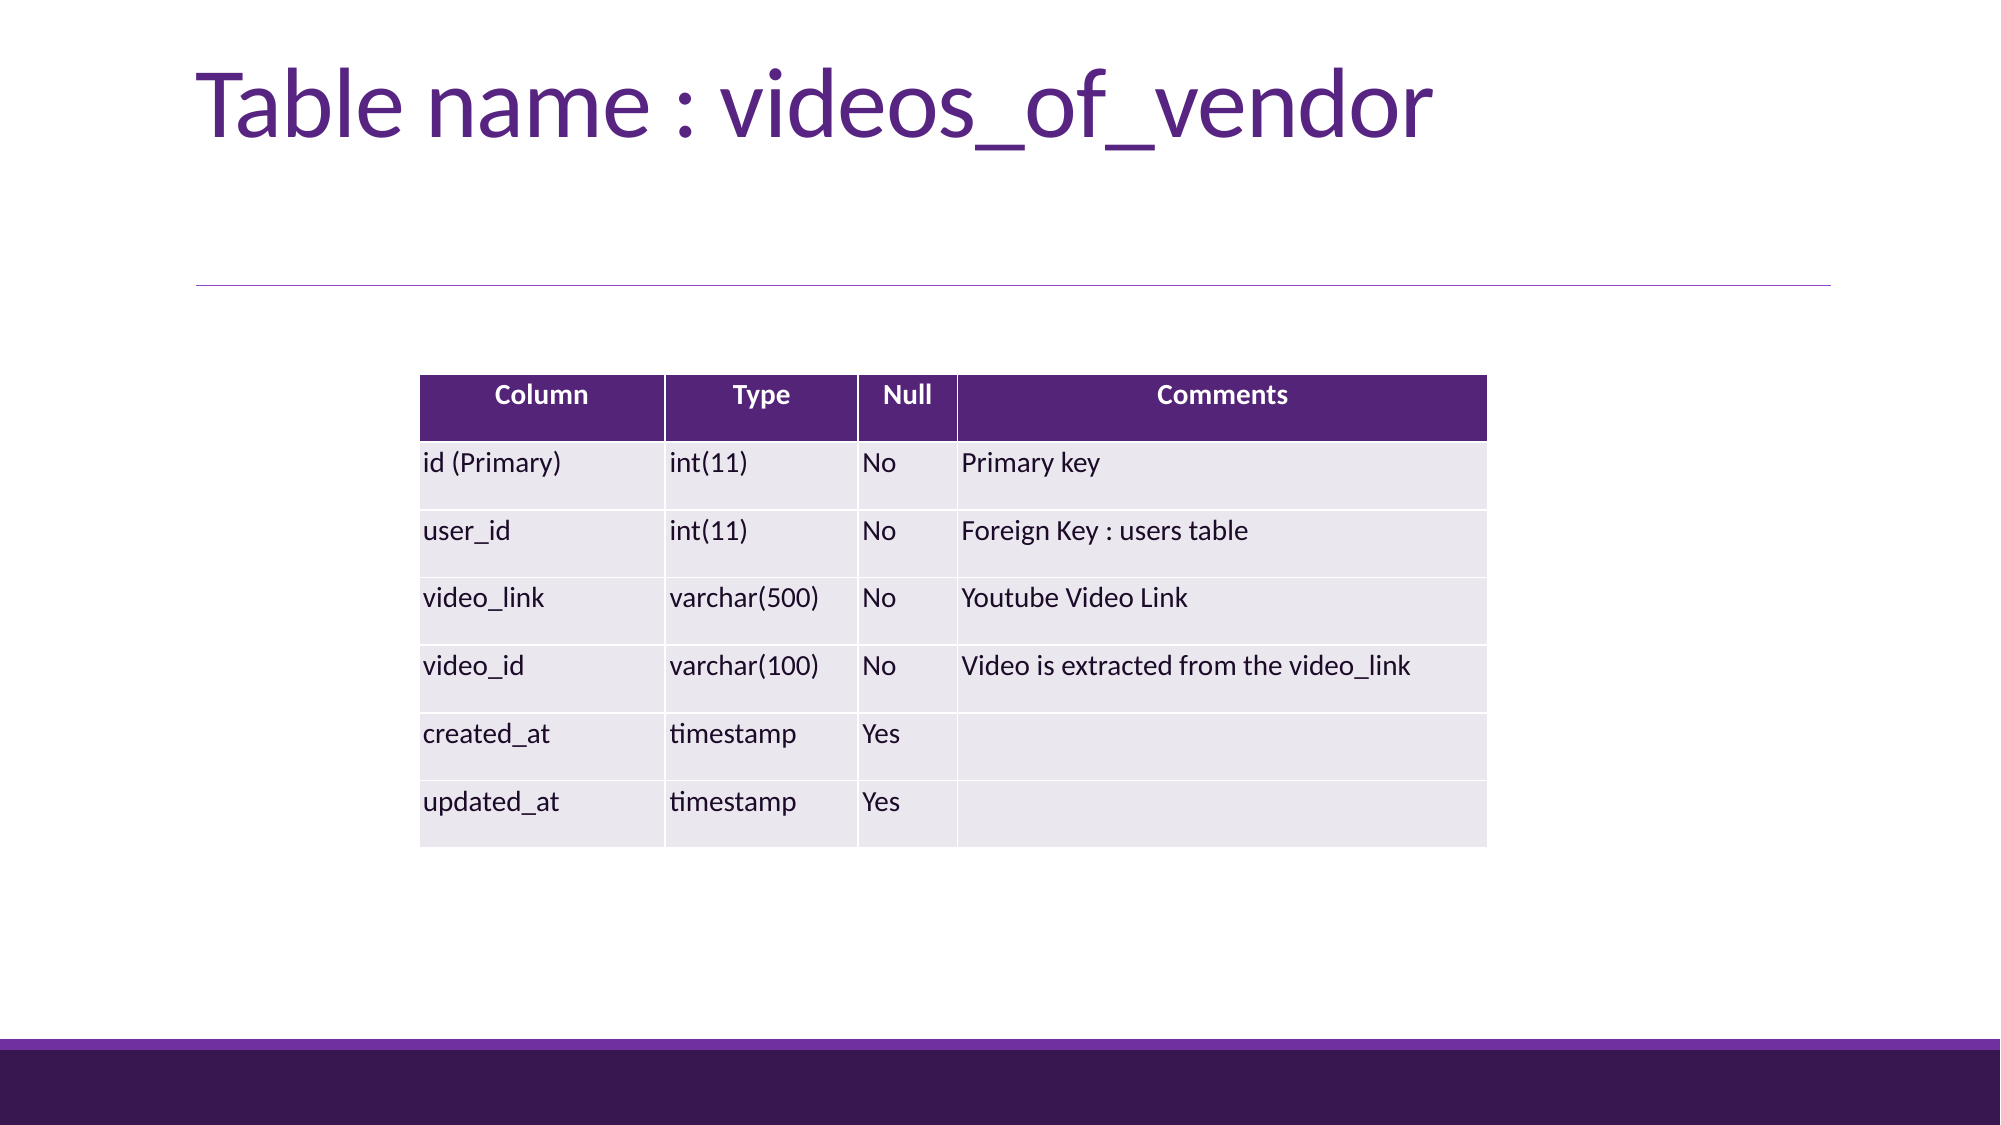

# Table name : videos_of_vendor
| Column | Type | Null | Comments |
| --- | --- | --- | --- |
| id (Primary) | int(11) | No | Primary key |
| user\_id | int(11) | No | Foreign Key : users table |
| video\_link | varchar(500) | No | Youtube Video Link |
| video\_id | varchar(100) | No | Video is extracted from the video\_link |
| created\_at | timestamp | Yes |  |
| updated\_at | timestamp | Yes |  |